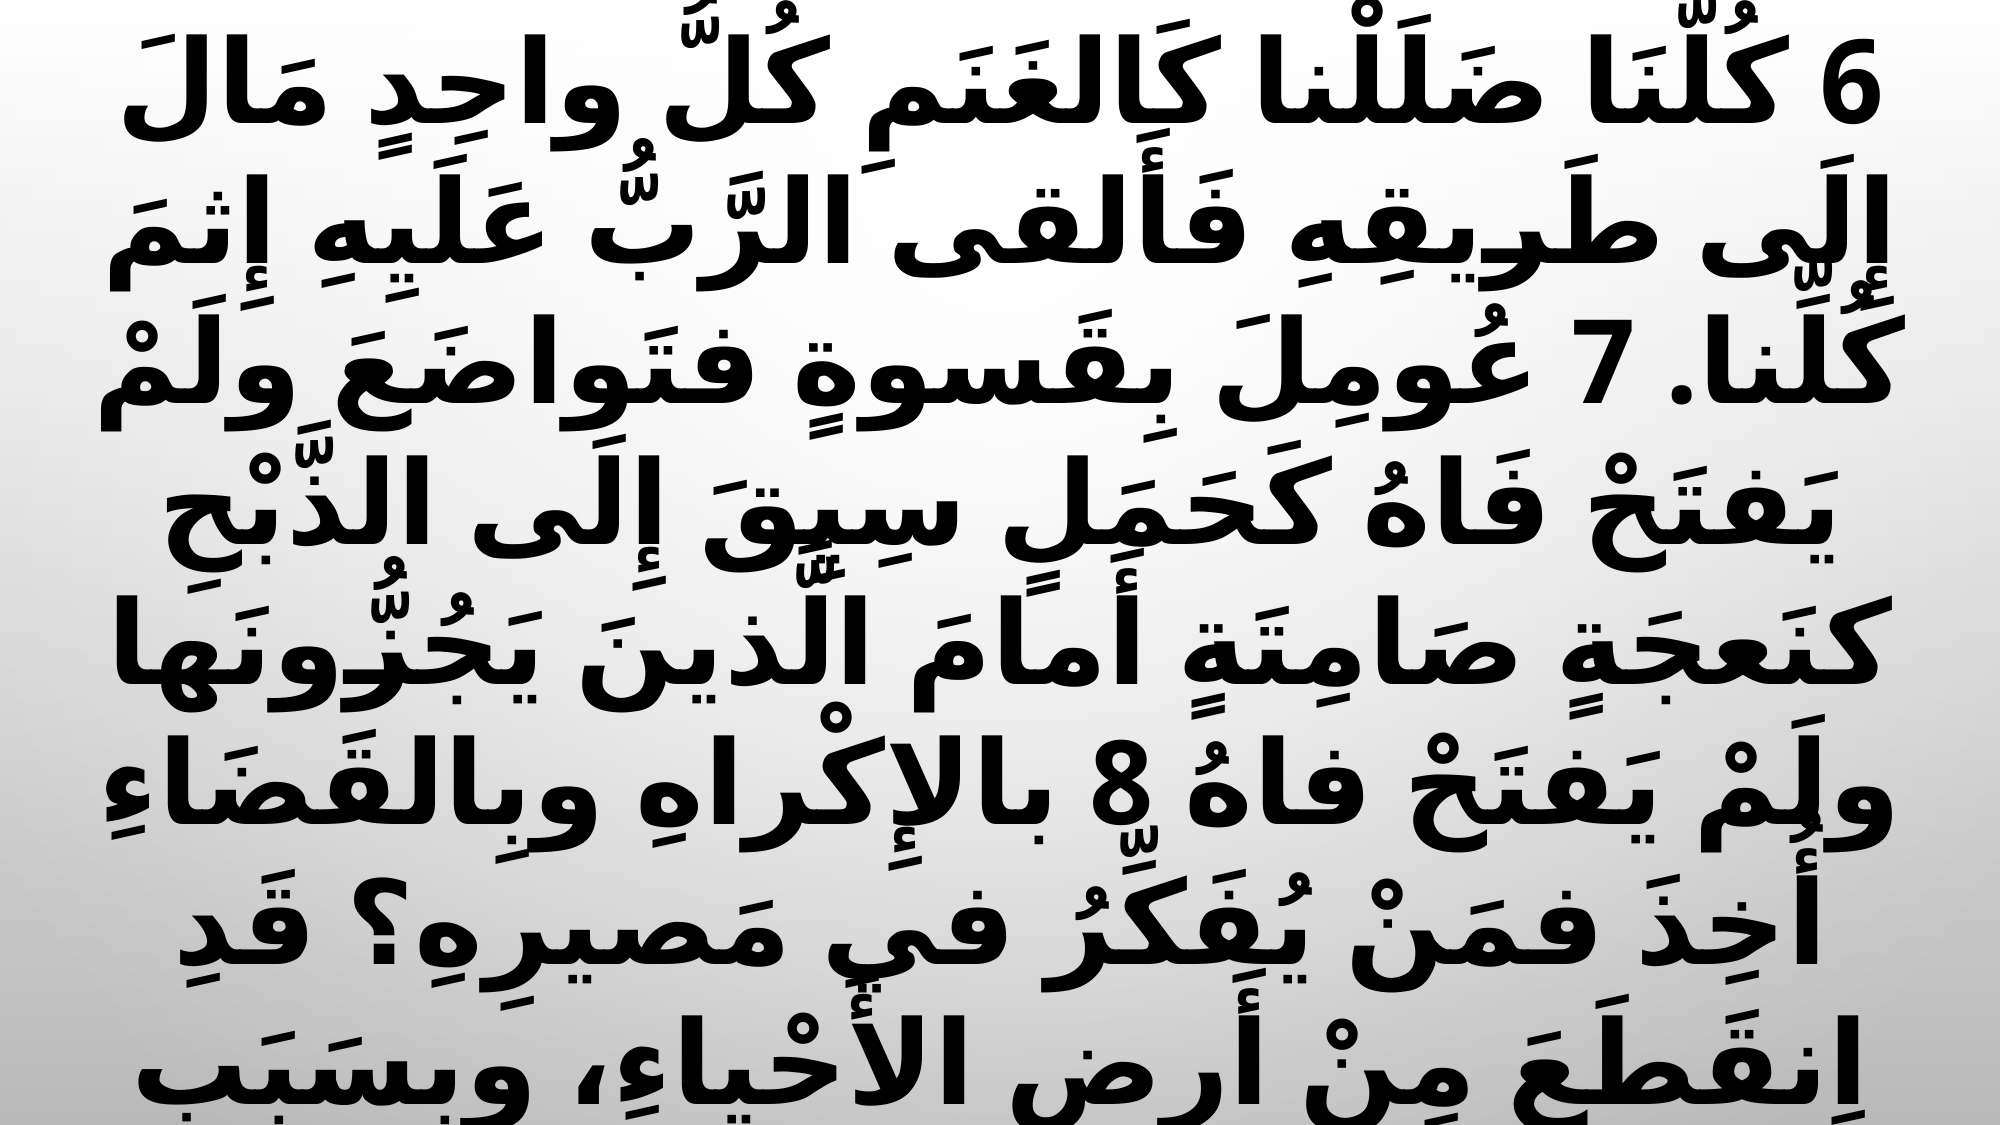

6 كُلُّنَا ضَلَلْنا كَالغَنَمِ كُلُّ واحِدٍ مَالَ إِلَى طَريقِهِ فَأَلقى الرَّبُّ عَلَيِهِ إِثمَ كُلِّنا. 7 عُومِلَ بِقَسوةٍ فتَواضَعَ ولَمْ يَفتَحْ فَاهُ كَحَمَلٍ سِيِقَ إِلَى الذَّبْحِ كنَعجَةٍ صَامِتَةٍ أَمامَ الَّذينَ يَجُزُّونَها ولَمْ يَفتَحْ فاهُ 8 بالإِكْراهِ وبِالقَضَاءِ أُخِذَ فمَنْ يُفَكِّرُ في مَصيرِهِ؟ قَدِ اِنقَطَعَ مِنْ أَرضِ الأَحْياءِ، وبِسَبَبِ مَعَصِيَةِ شَعْبي ضُرِبَ حتَّى الموتِ 9 فجُعِلَ قَبرُهُ مَعَ الأَشْرَارِ وضَريحُهُ مَعَ الأَغنِياءِ مَعَ أَنَّهُ لَمْ يَصنَعْ عُنْفًا ولَمْ يوجَدْ في فَمِهِ مَكْرٌ.